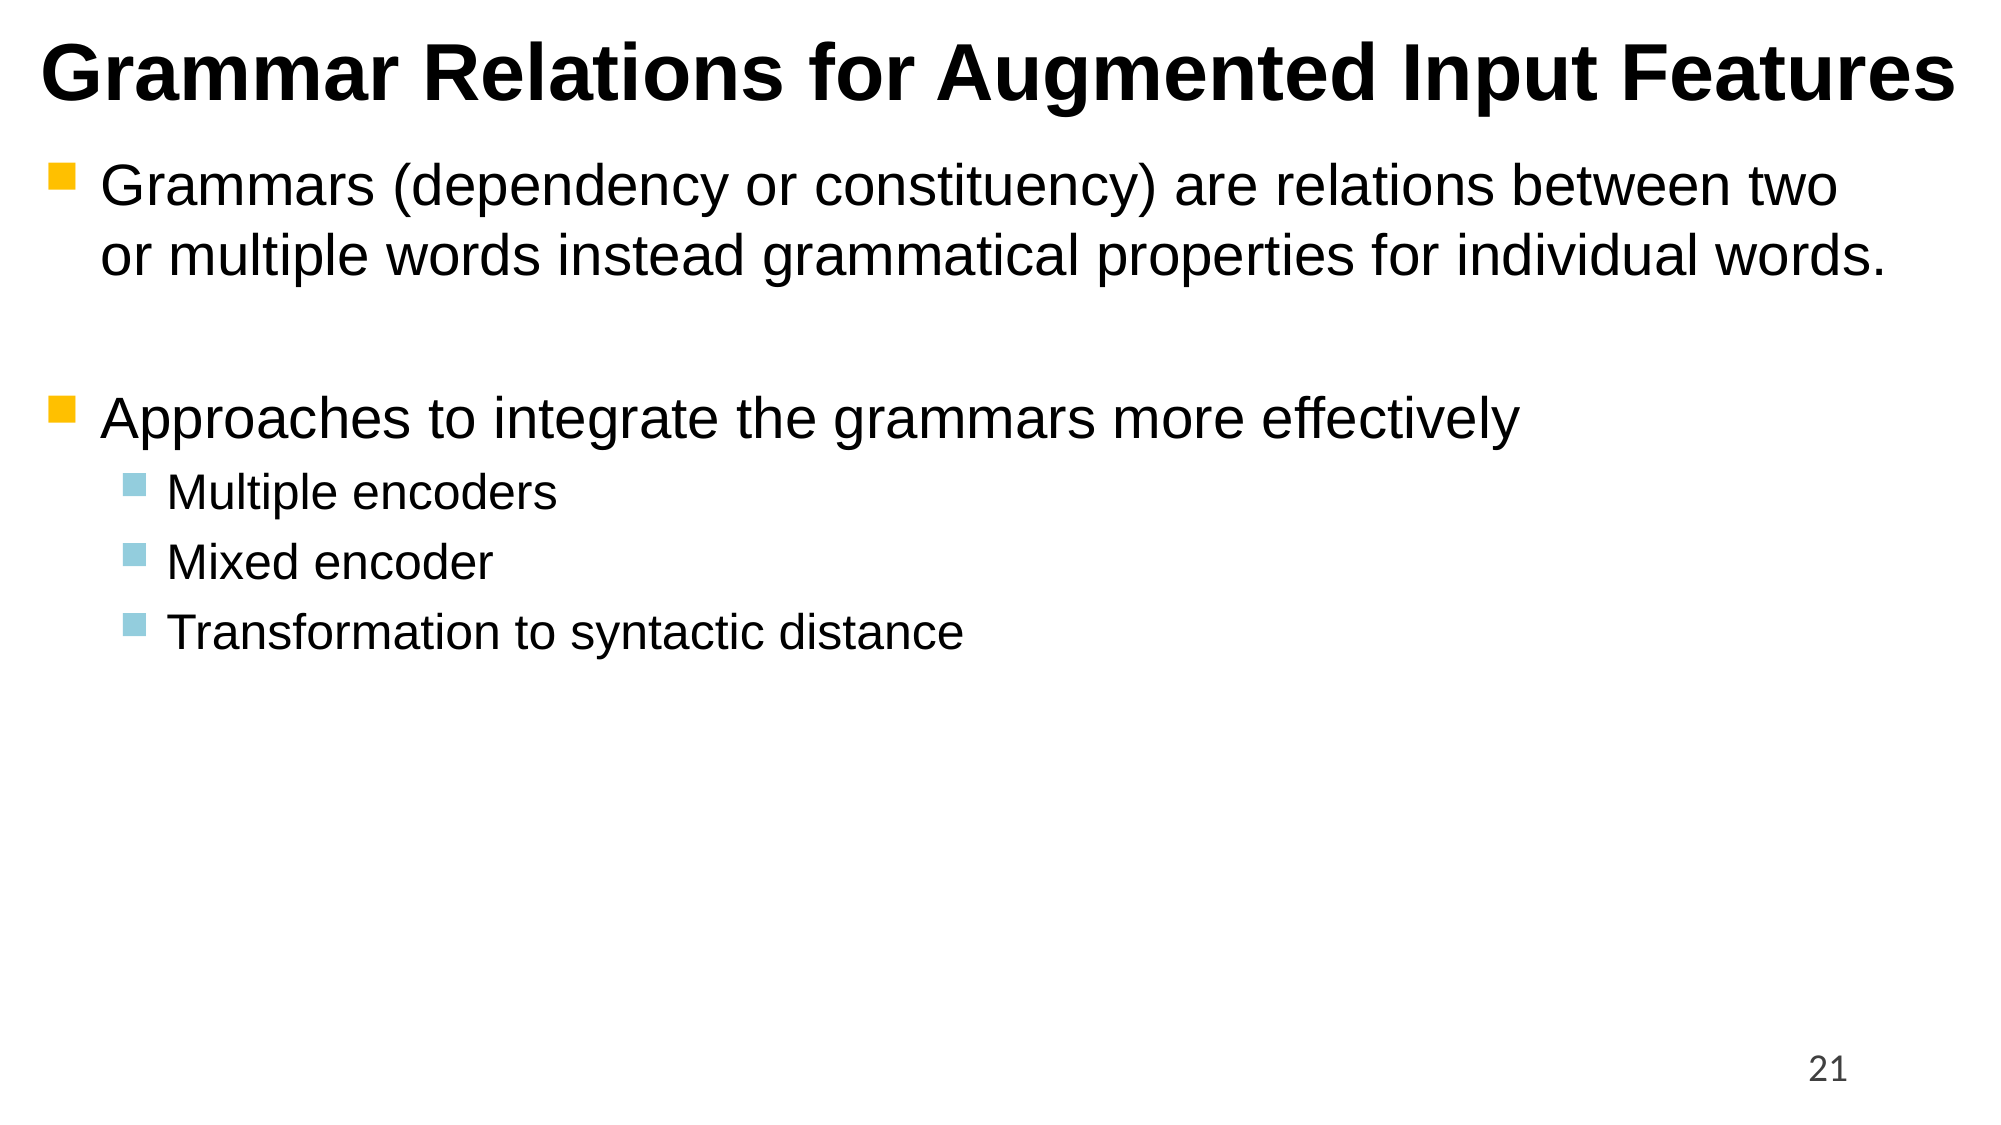

# Grammar Relations for Augmented Input Features
Grammars (dependency or constituency) are relations between two or multiple words instead grammatical properties for individual words.

Approaches to integrate the grammars more effectively
Multiple encoders
Mixed encoder
Transformation to syntactic distance
21